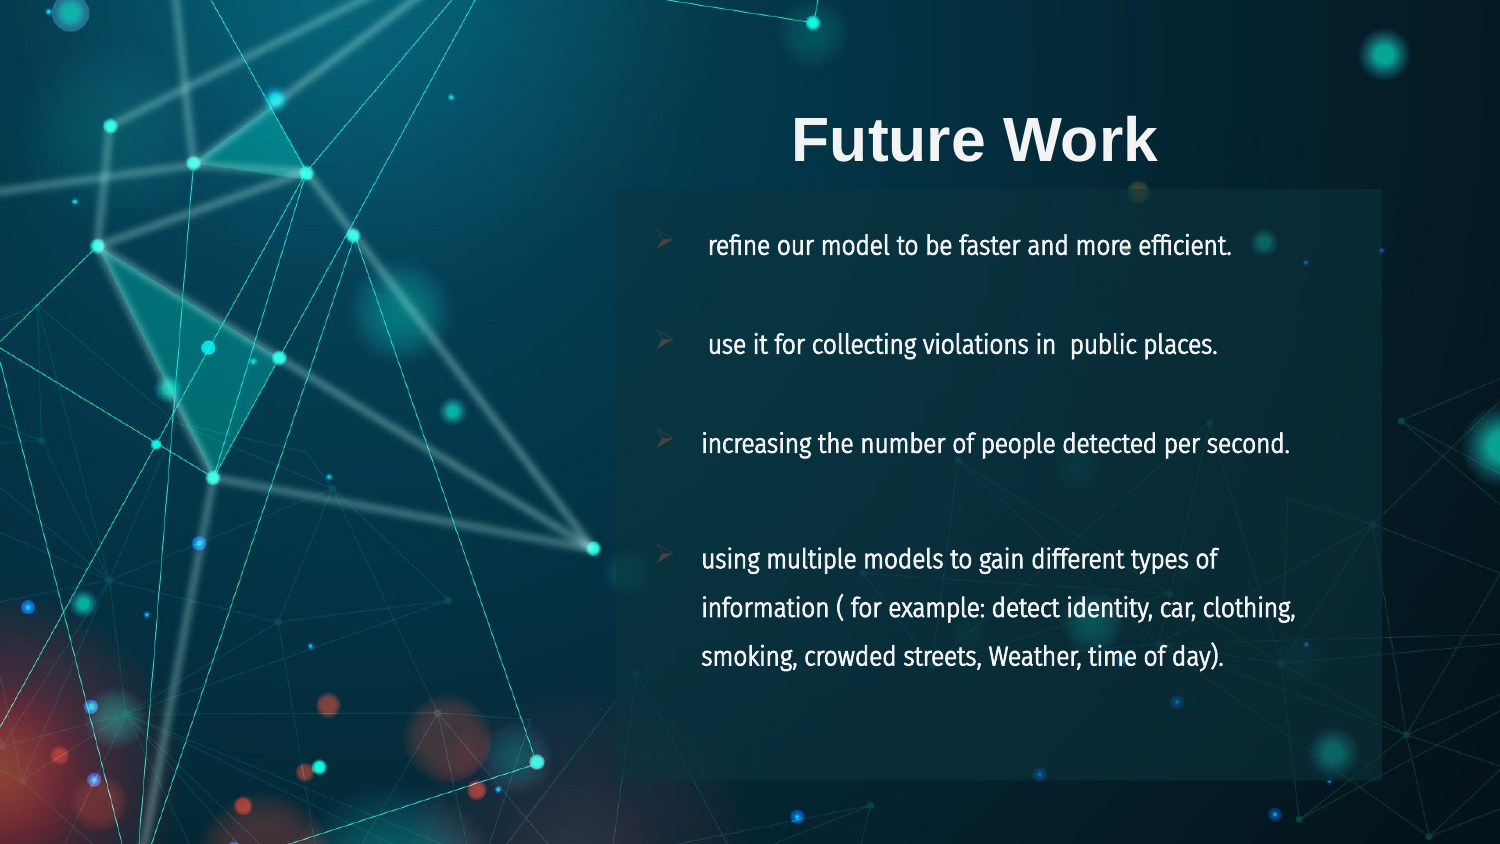

# Future Work
 refine our model to be faster and more efficient.
 use it for collecting violations in  public places.
increasing the number of people detected per second.
using multiple models to gain different types of information ( for example: detect identity, car, clothing, smoking, crowded streets, Weather, time of day).